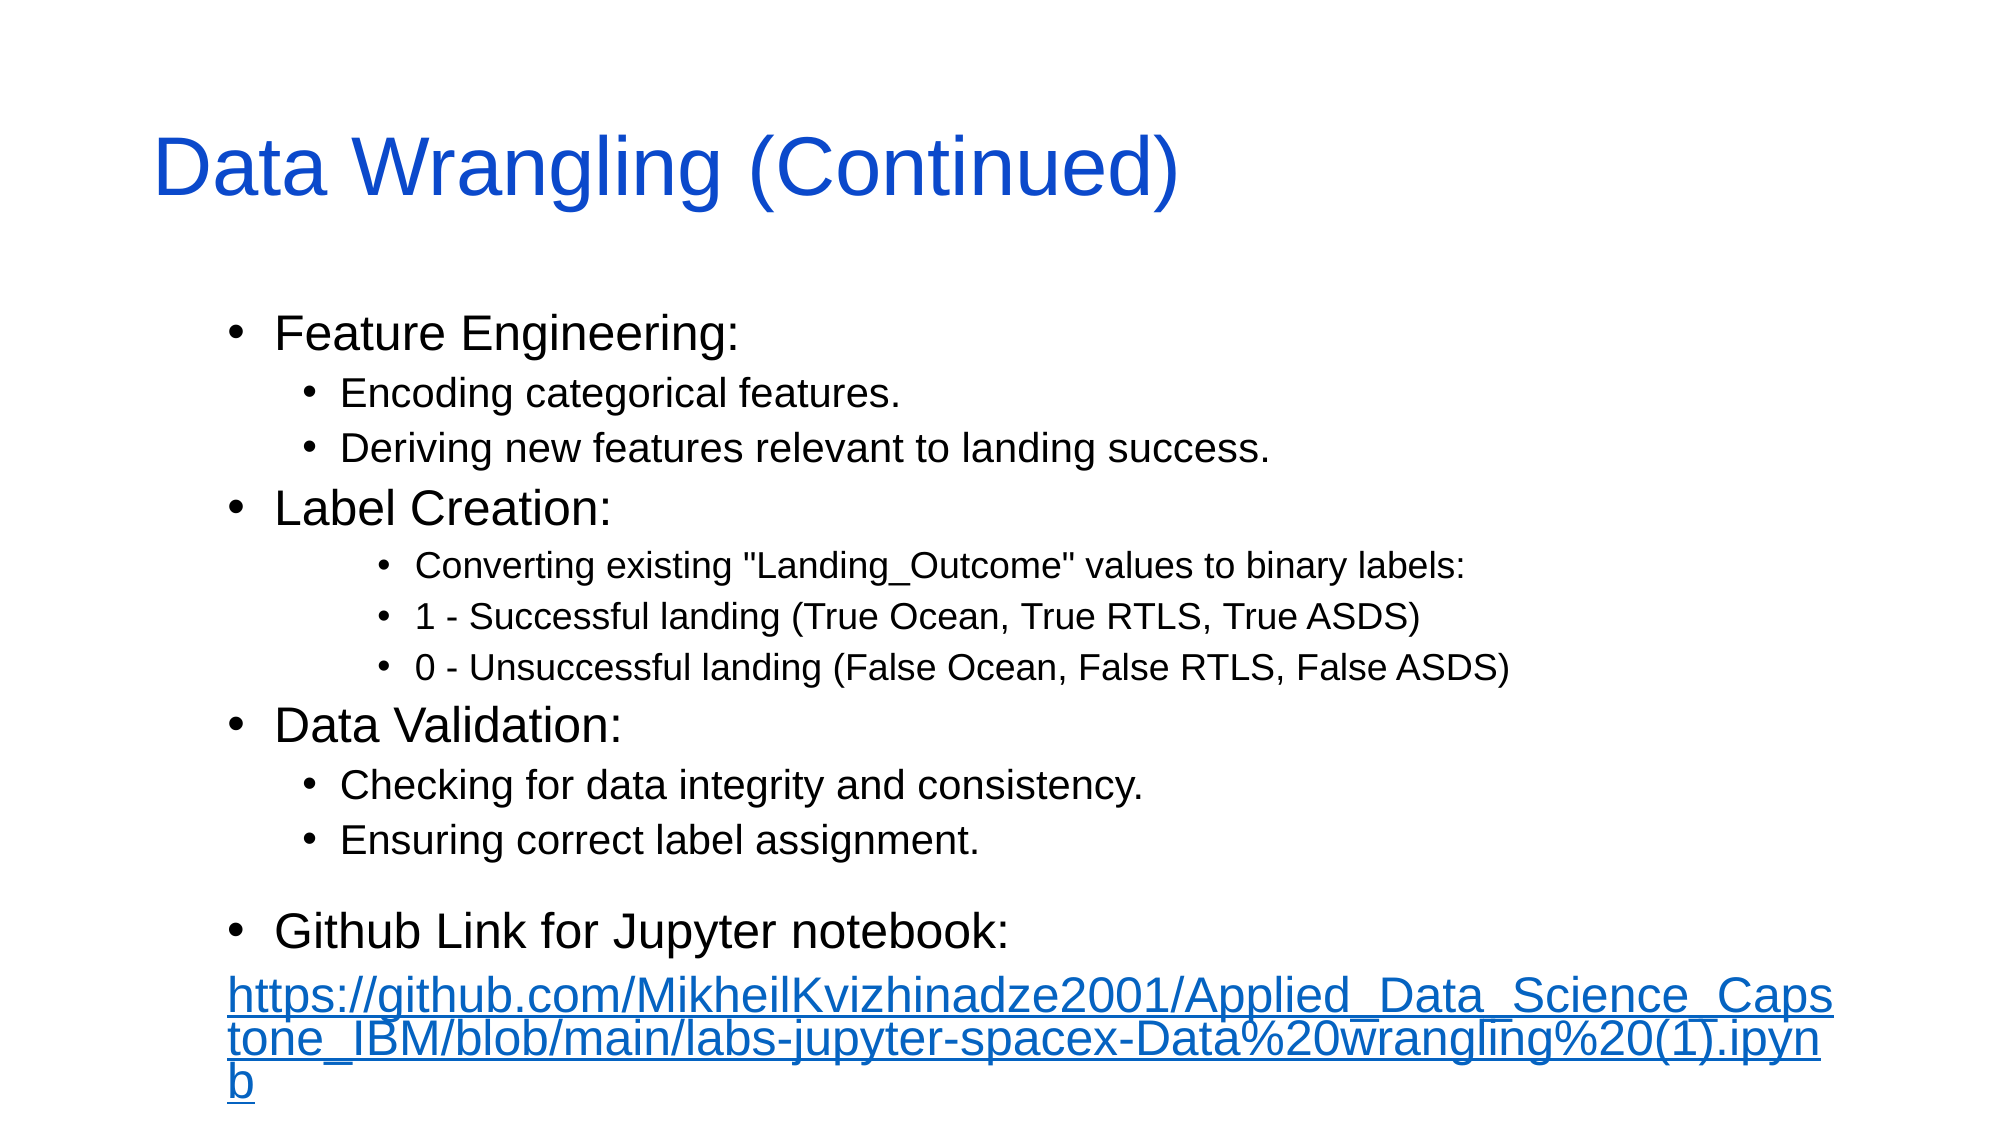

# Data Wrangling (Continued)
Feature Engineering:
Encoding categorical features.
Deriving new features relevant to landing success.
Label Creation:
Converting existing "Landing_Outcome" values to binary labels:
1 - Successful landing (True Ocean, True RTLS, True ASDS)
0 - Unsuccessful landing (False Ocean, False RTLS, False ASDS)
Data Validation:
Checking for data integrity and consistency.
Ensuring correct label assignment.

Github Link for Jupyter notebook:
https://github.com/MikheilKvizhinadze2001/Applied_Data_Science_Capstone_IBM/blob/main/labs-jupyter-spacex-Data%20wrangling%20(1).ipynb